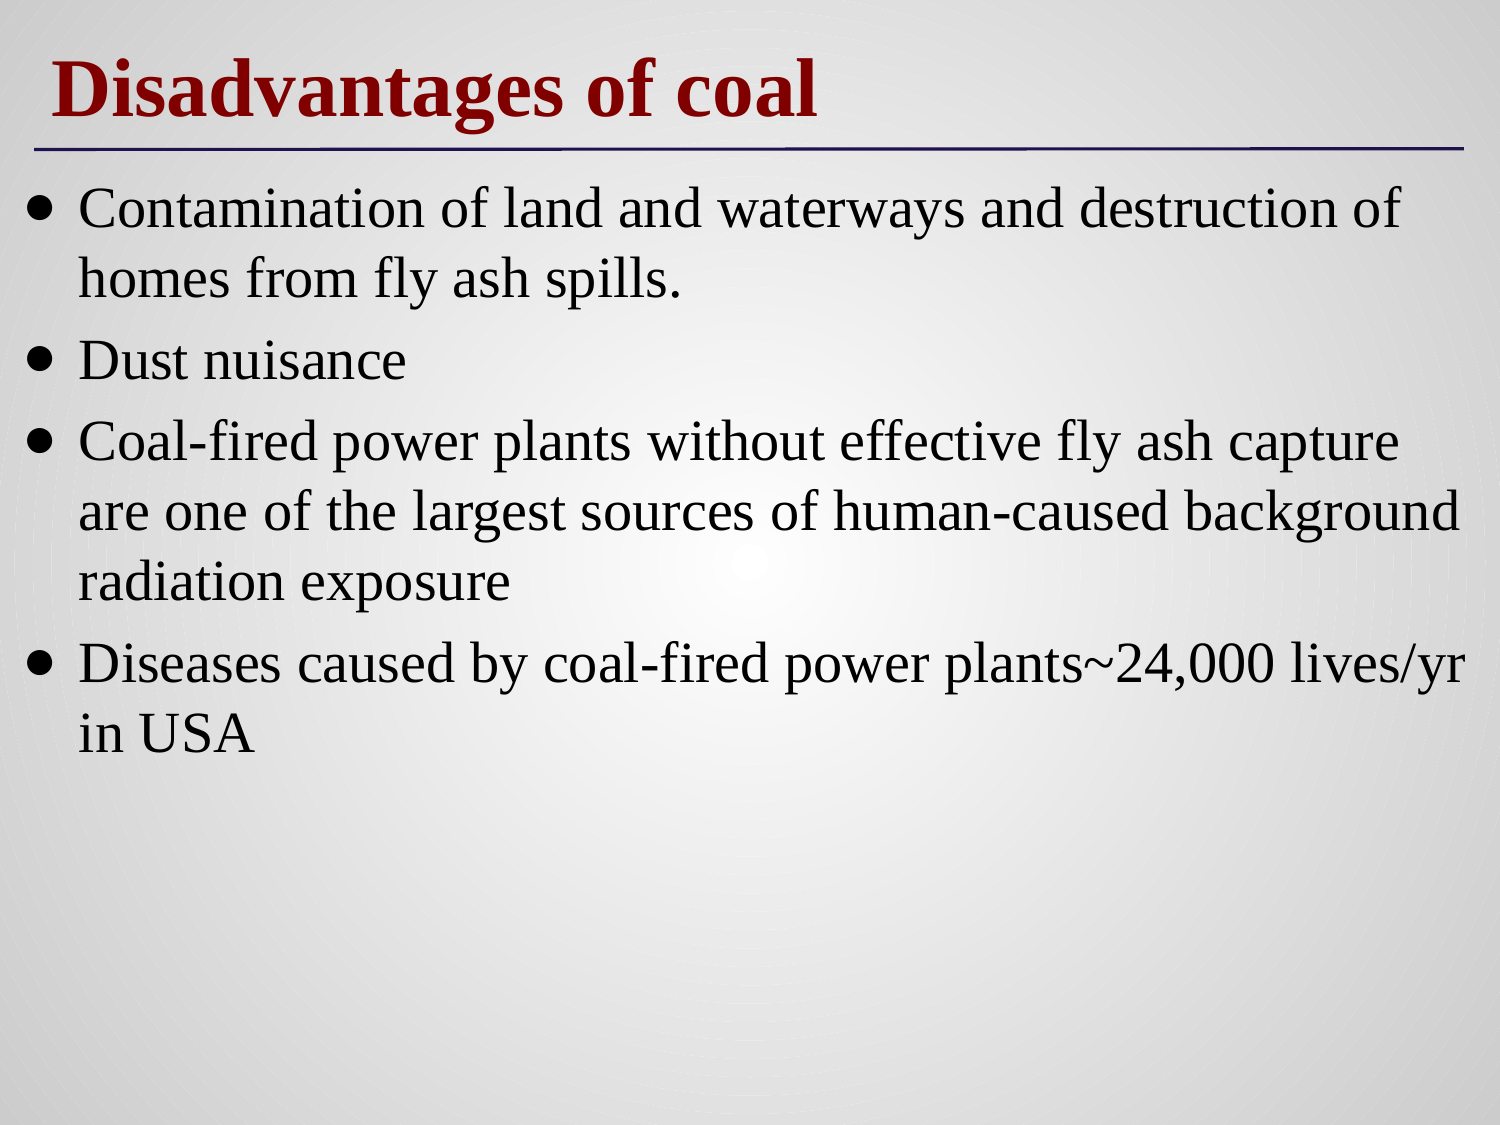

# Disadvantages of coal
Contamination of land and waterways and destruction of homes from fly ash spills.
Dust nuisance
Coal-fired power plants without effective fly ash capture are one of the largest sources of human-caused background radiation exposure
Diseases caused by coal-fired power plants~24,000 lives/yr in USA